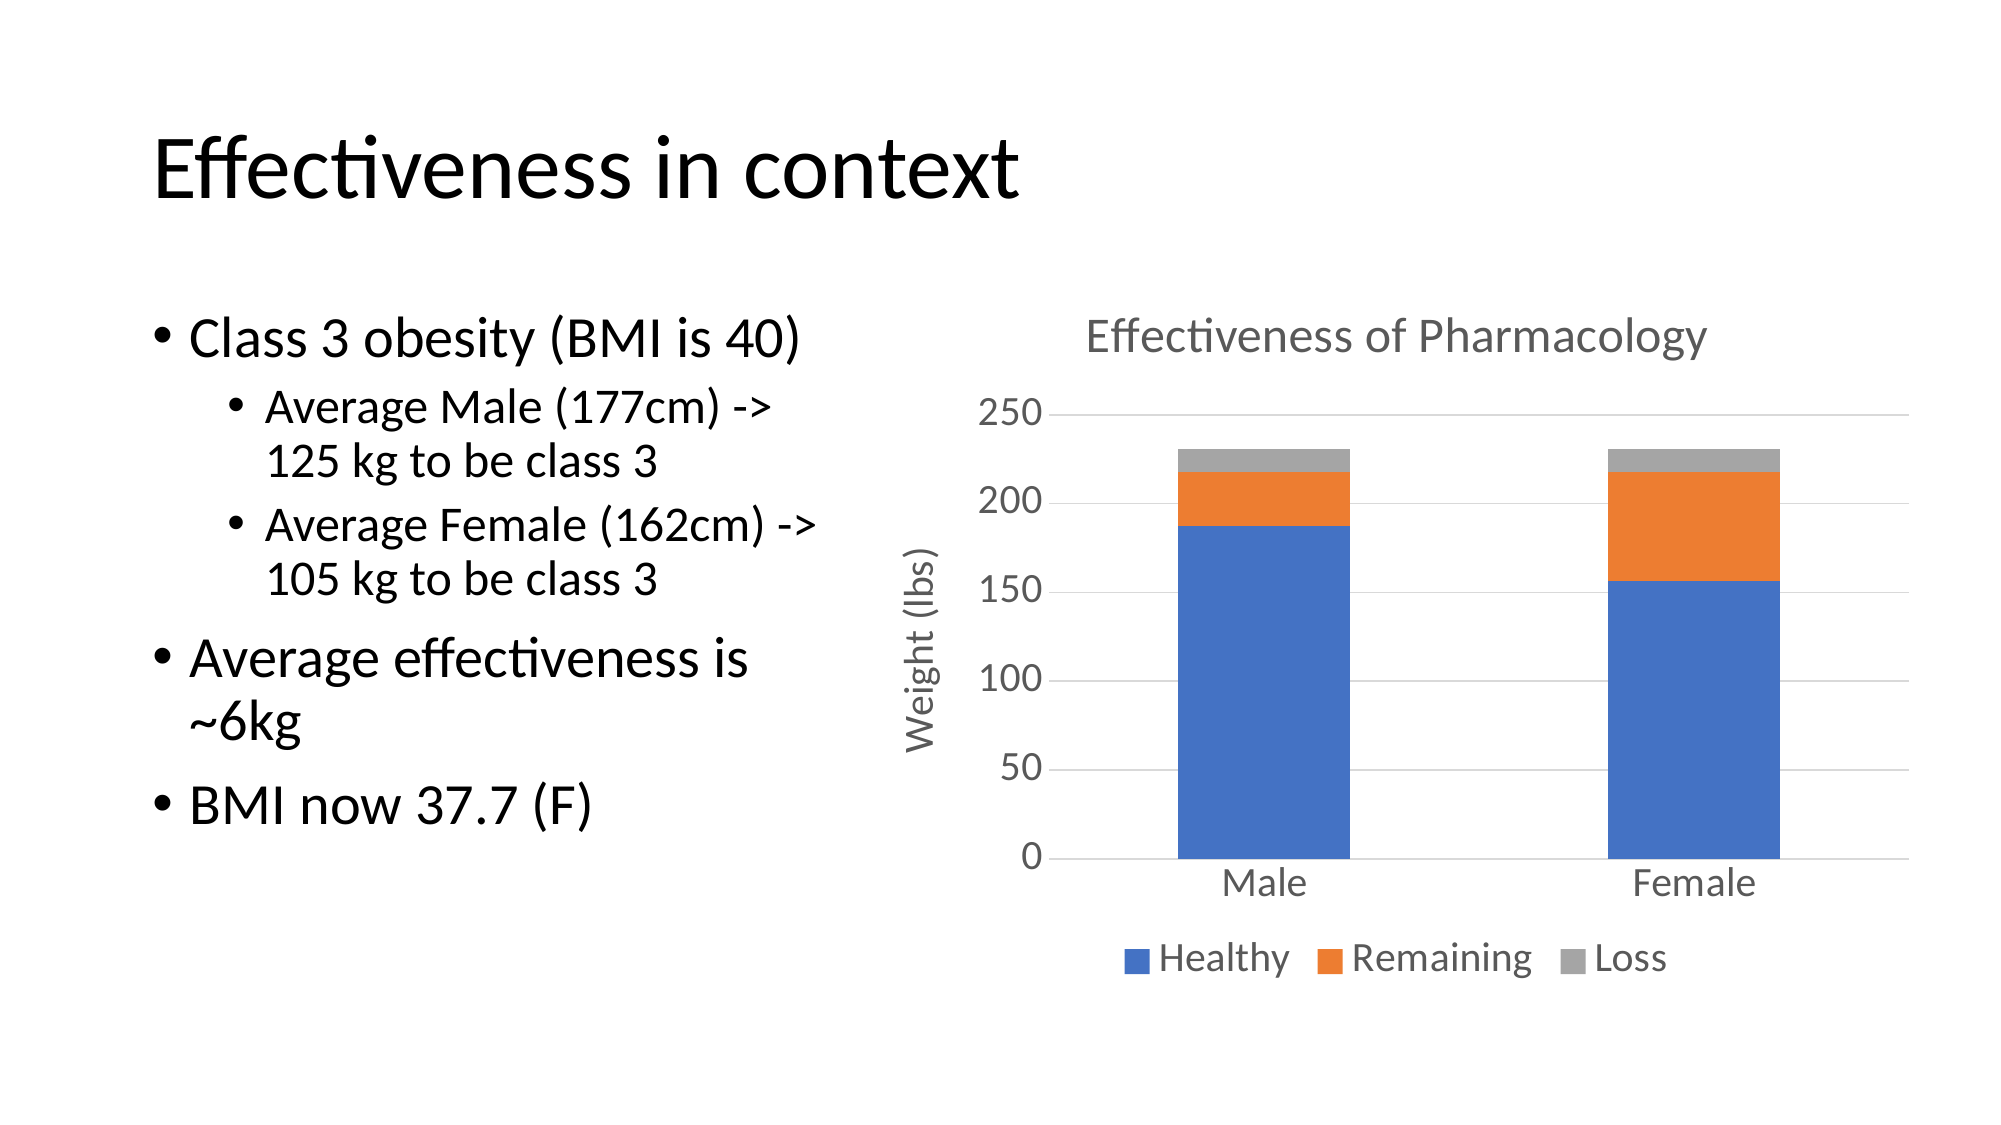

# Effectiveness in context

### Chart: Effectiveness of Pharmacology

| Category | Healthy | Remaining | Loss |
|---|---|---|---|
| Male | 187.4 | 30.372279999999996 | 13.227719999999998 |
| Female | 156.5 | 61.27228 | 13.227719999999998 |
Class 3 obesity (BMI is 40)
Average Male (177cm) -> 125 kg to be class 3
Average Female (162cm) -> 105 kg to be class 3
Average effectiveness is ~6kg
BMI now 37.7 (F)